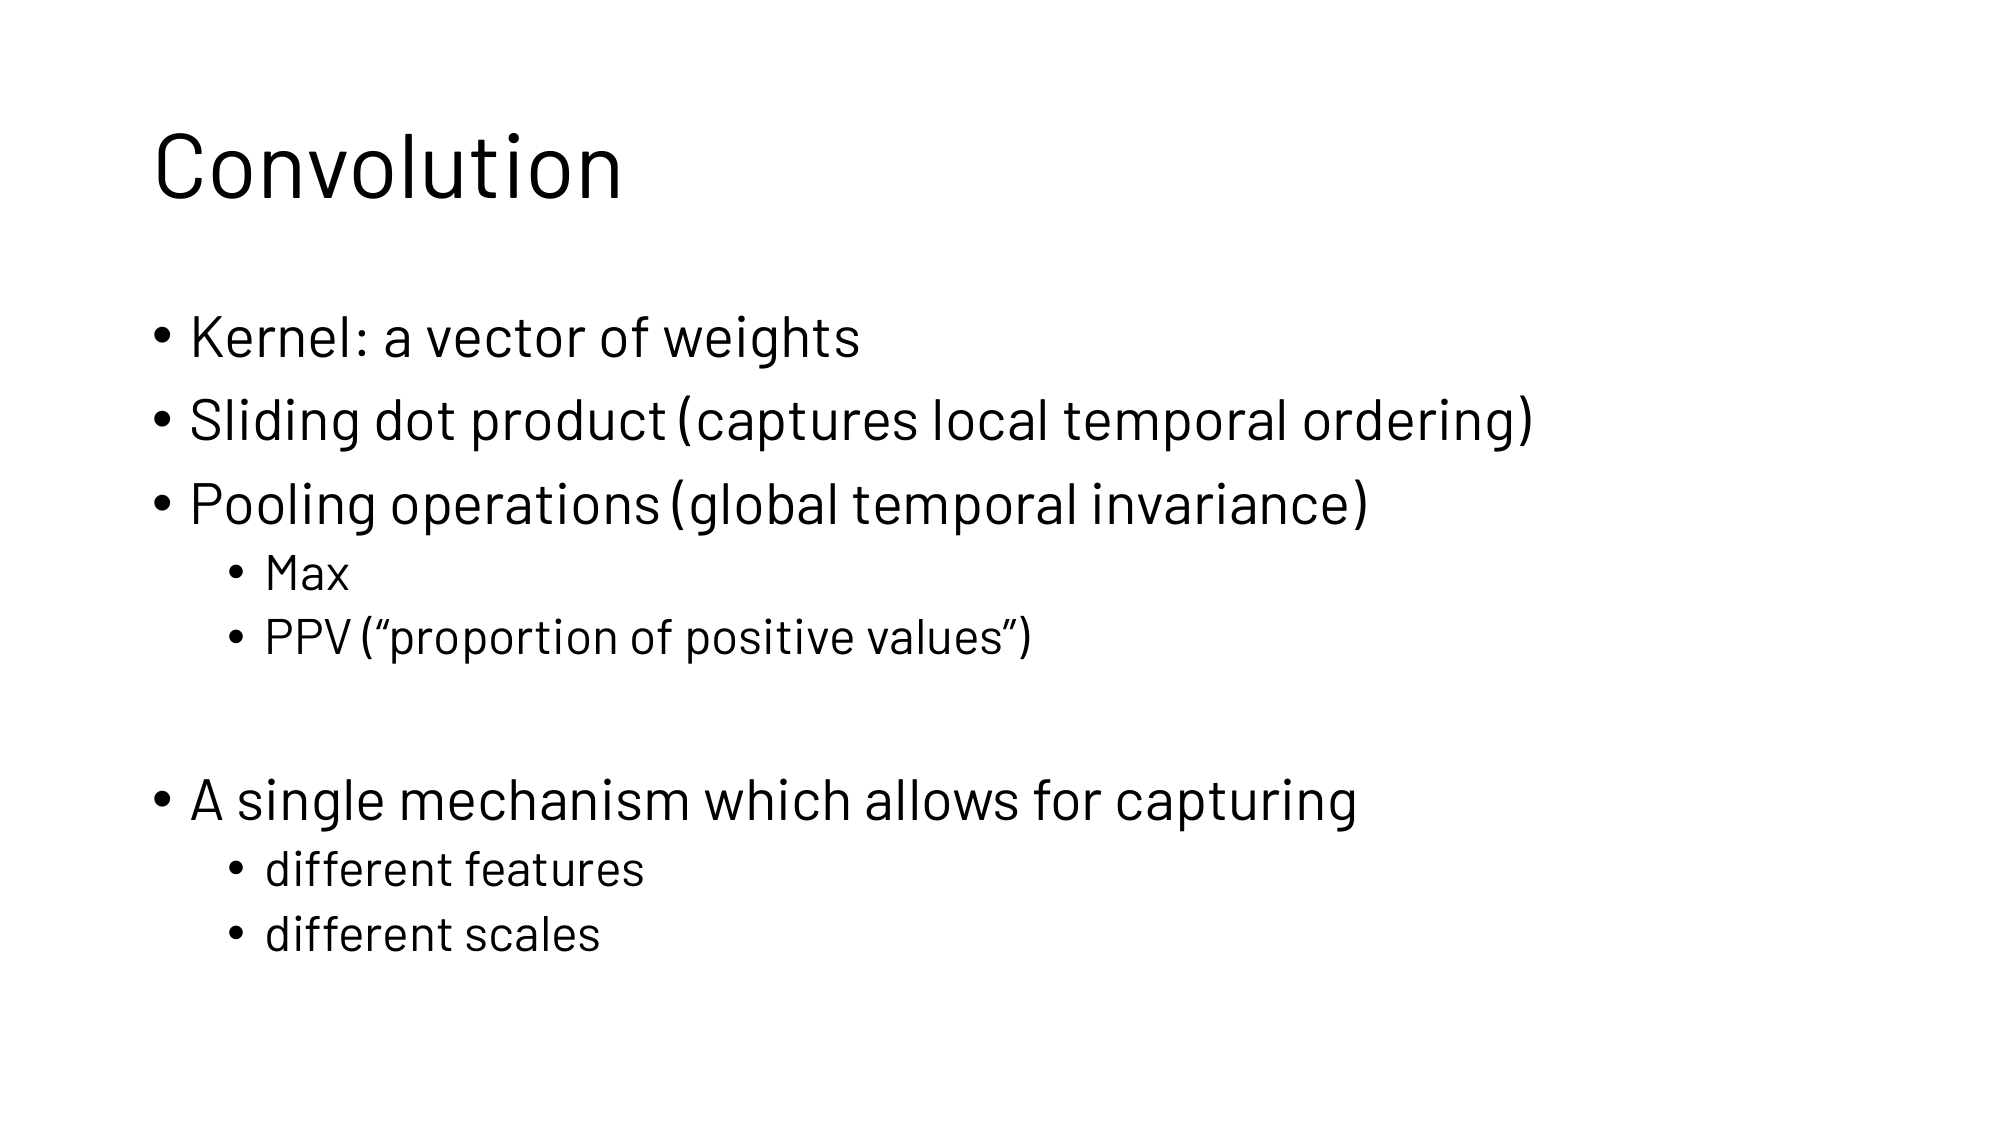

# Convolution
Kernel: a vector of weights
Sliding dot product (captures local temporal ordering)
Pooling operations (global temporal invariance)
Max
PPV (“proportion of positive values”)

A single mechanism which allows for capturing
different features
different scales